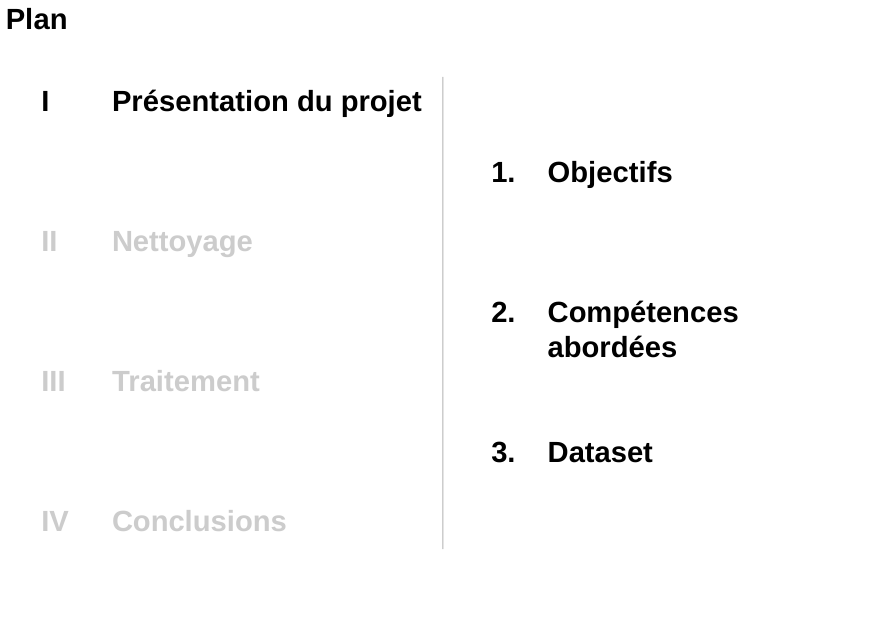

Plan
I

II

III

IV
Présentation du projet

Nettoyage

Traitement

Conclusions
Objectifs

Compétences abordées

Dataset